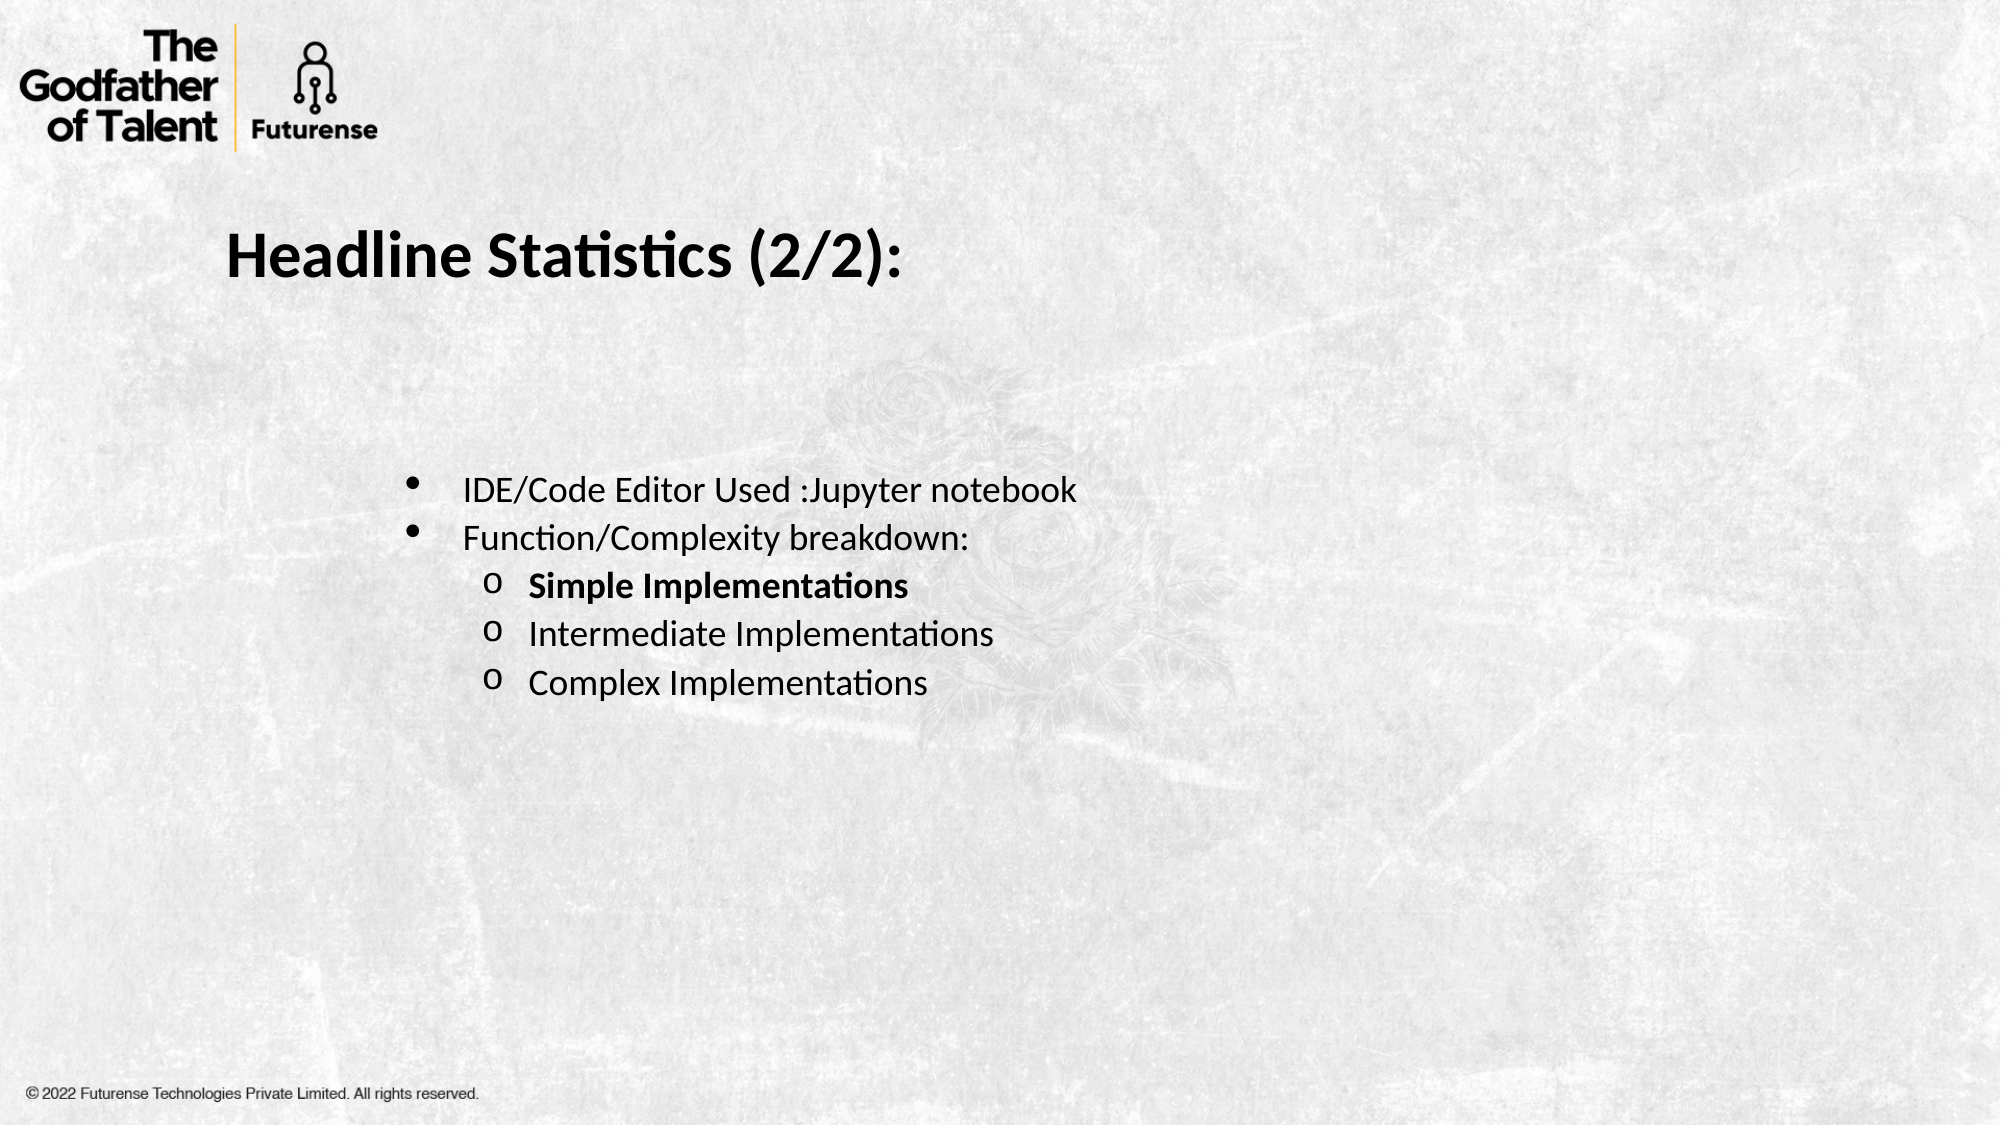

Headline Statistics (2/2):
IDE/Code Editor Used :Jupyter notebook
Function/Complexity breakdown:
Simple Implementations
Intermediate Implementations
Complex Implementations